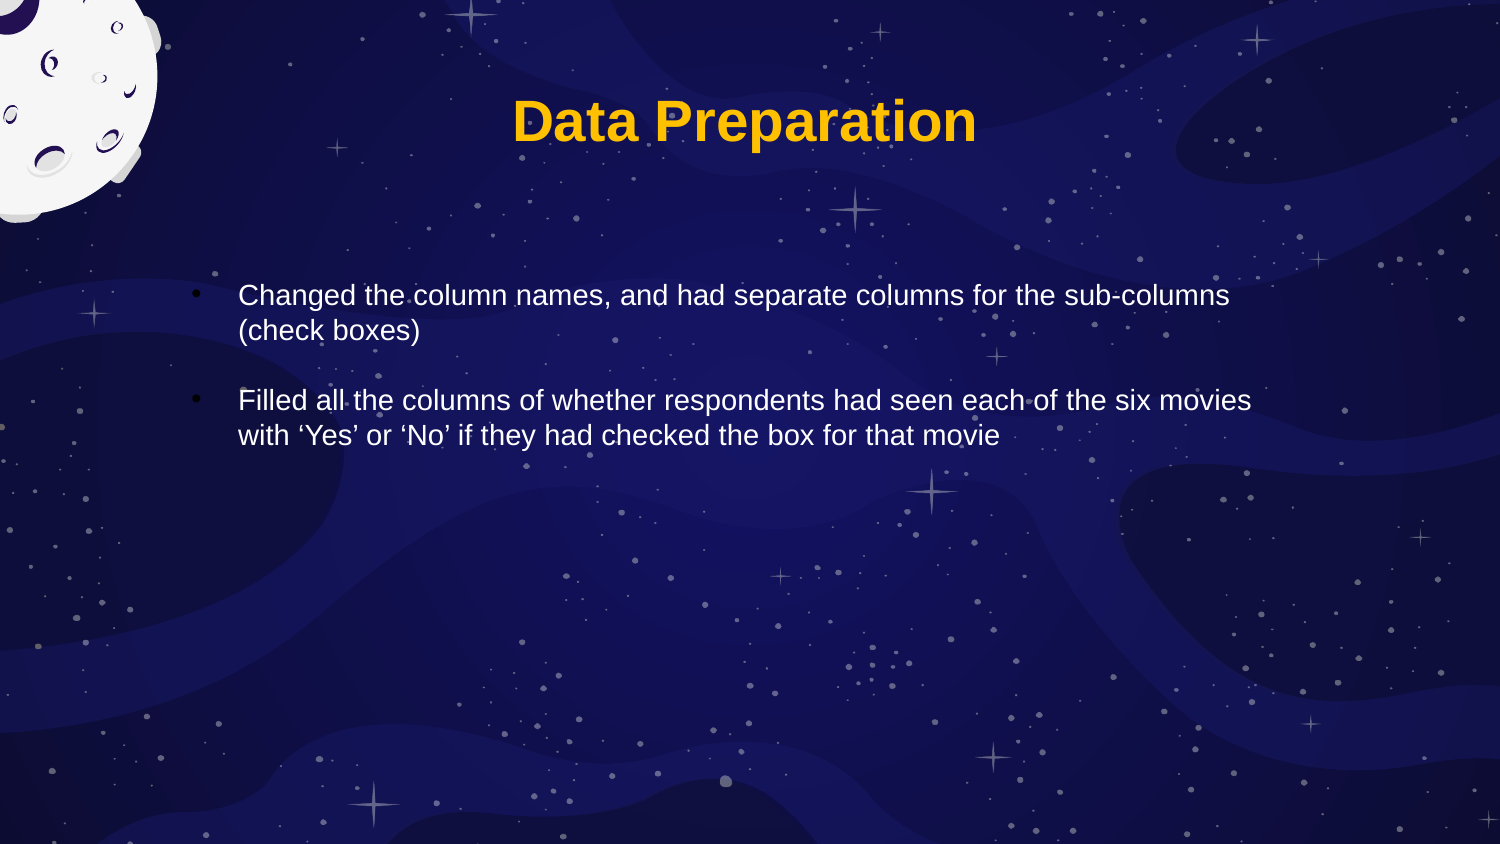

Data Preparation
Changed the column names, and had separate columns for the sub-columns (check boxes)

Filled all the columns of whether respondents had seen each of the six movies with ‘Yes’ or ‘No’ if they had checked the box for that movie